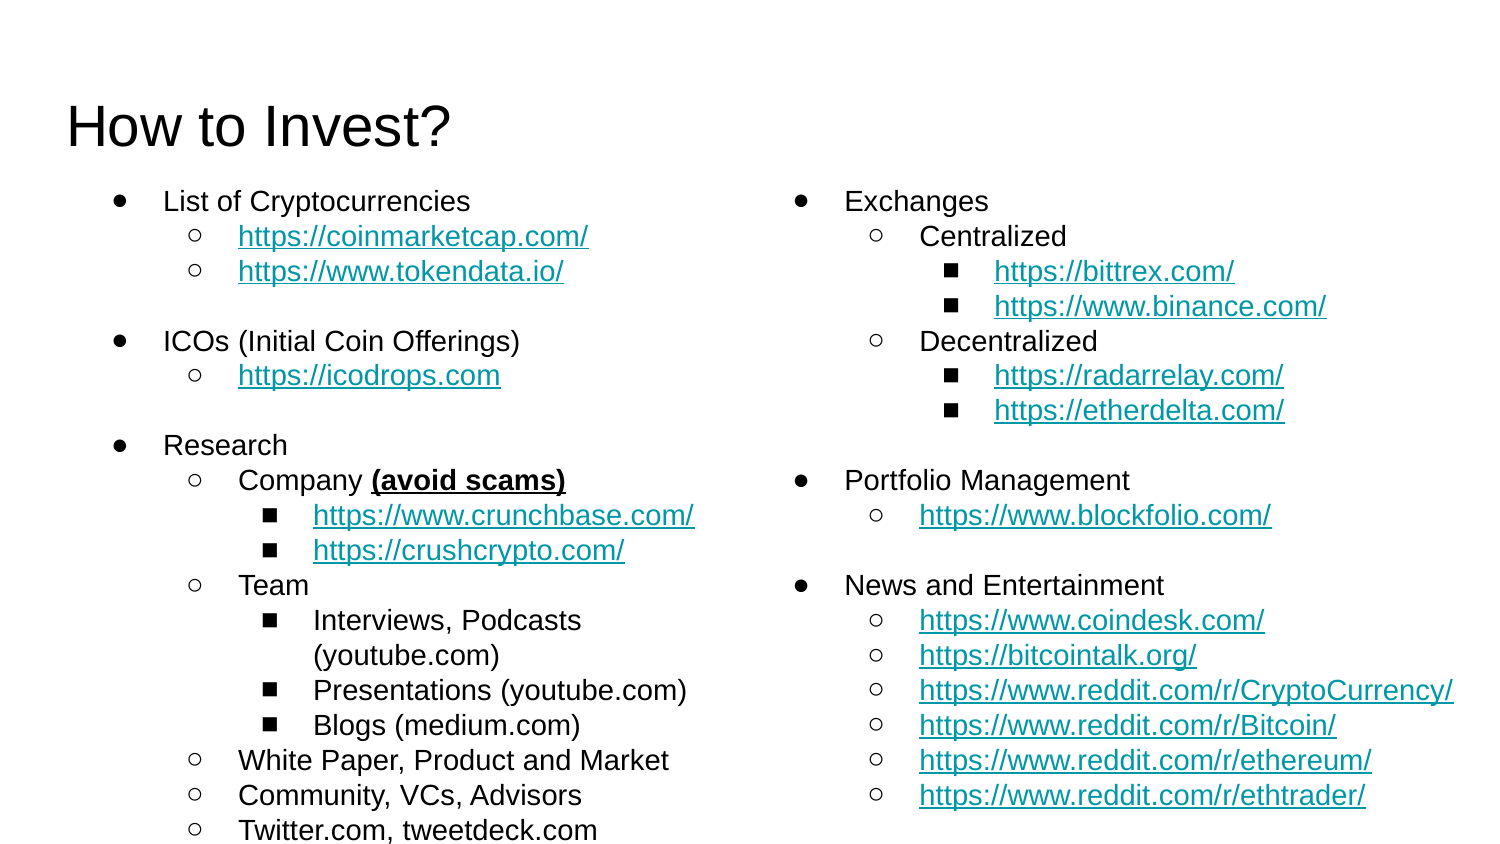

# How to Invest?
List of Cryptocurrencies
https://coinmarketcap.com/
https://www.tokendata.io/

ICOs (Initial Coin Offerings)
https://icodrops.com

Research
Company (avoid scams)
https://www.crunchbase.com/
https://crushcrypto.com/
Team
Interviews, Podcasts (youtube.com)
Presentations (youtube.com)
Blogs (medium.com)
White Paper, Product and Market
Community, VCs, Advisors
Twitter.com, tweetdeck.com

Exchanges
Centralized
https://bittrex.com/
https://www.binance.com/
Decentralized
https://radarrelay.com/
https://etherdelta.com/

Portfolio Management
https://www.blockfolio.com/

News and Entertainment
https://www.coindesk.com/
https://bitcointalk.org/
https://www.reddit.com/r/CryptoCurrency/
https://www.reddit.com/r/Bitcoin/
https://www.reddit.com/r/ethereum/
https://www.reddit.com/r/ethtrader/